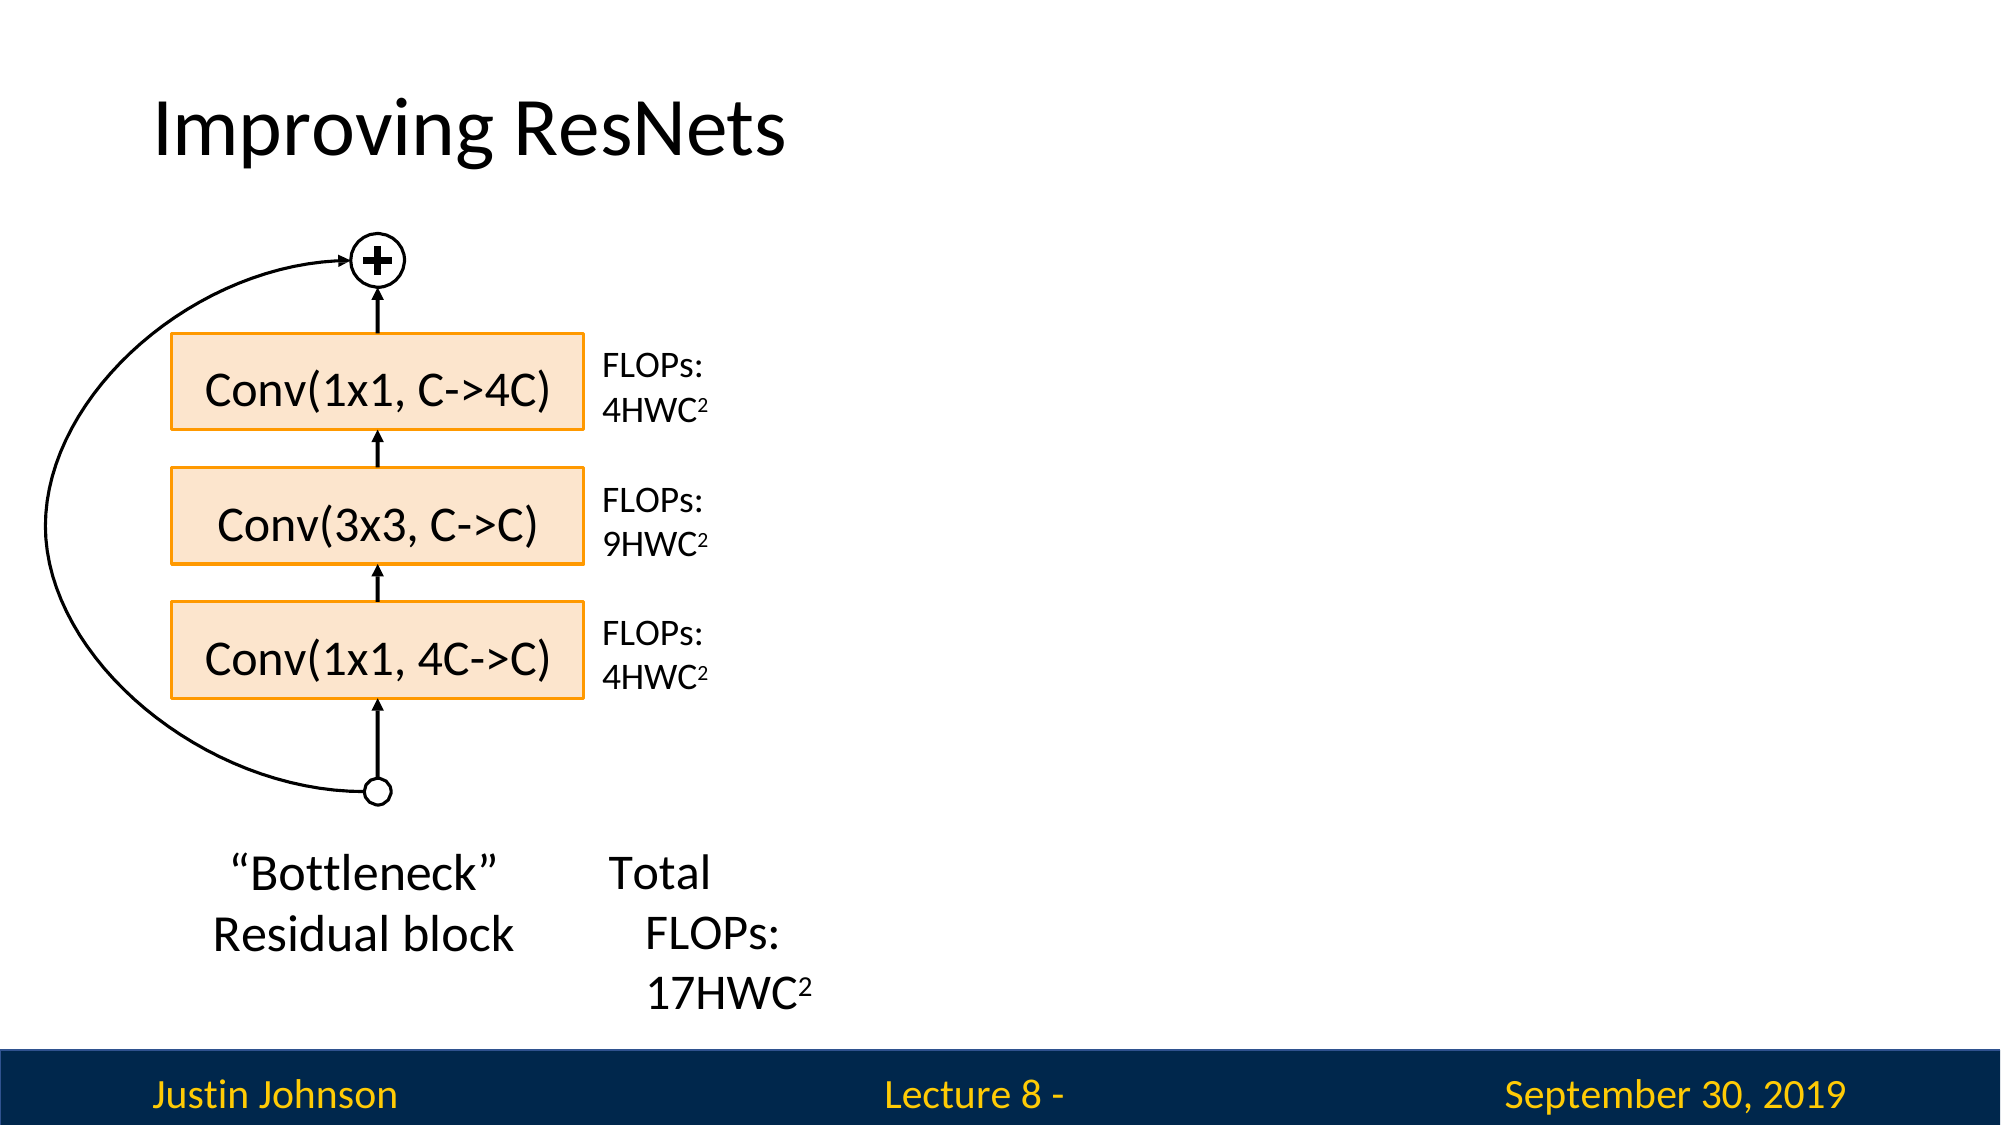

# Improving ResNets

FLOPs: 4HWC2
Conv(1x1, C->4C)

FLOPs: 9HWC2
Conv(3x3, C->C)

FLOPs: 4HWC2
Conv(1x1, 4C->C)

“Bottleneck” Residual block
Total FLOPs: 17HWC2
Justin Johnson
September 30, 2019
Lecture 8 - 405